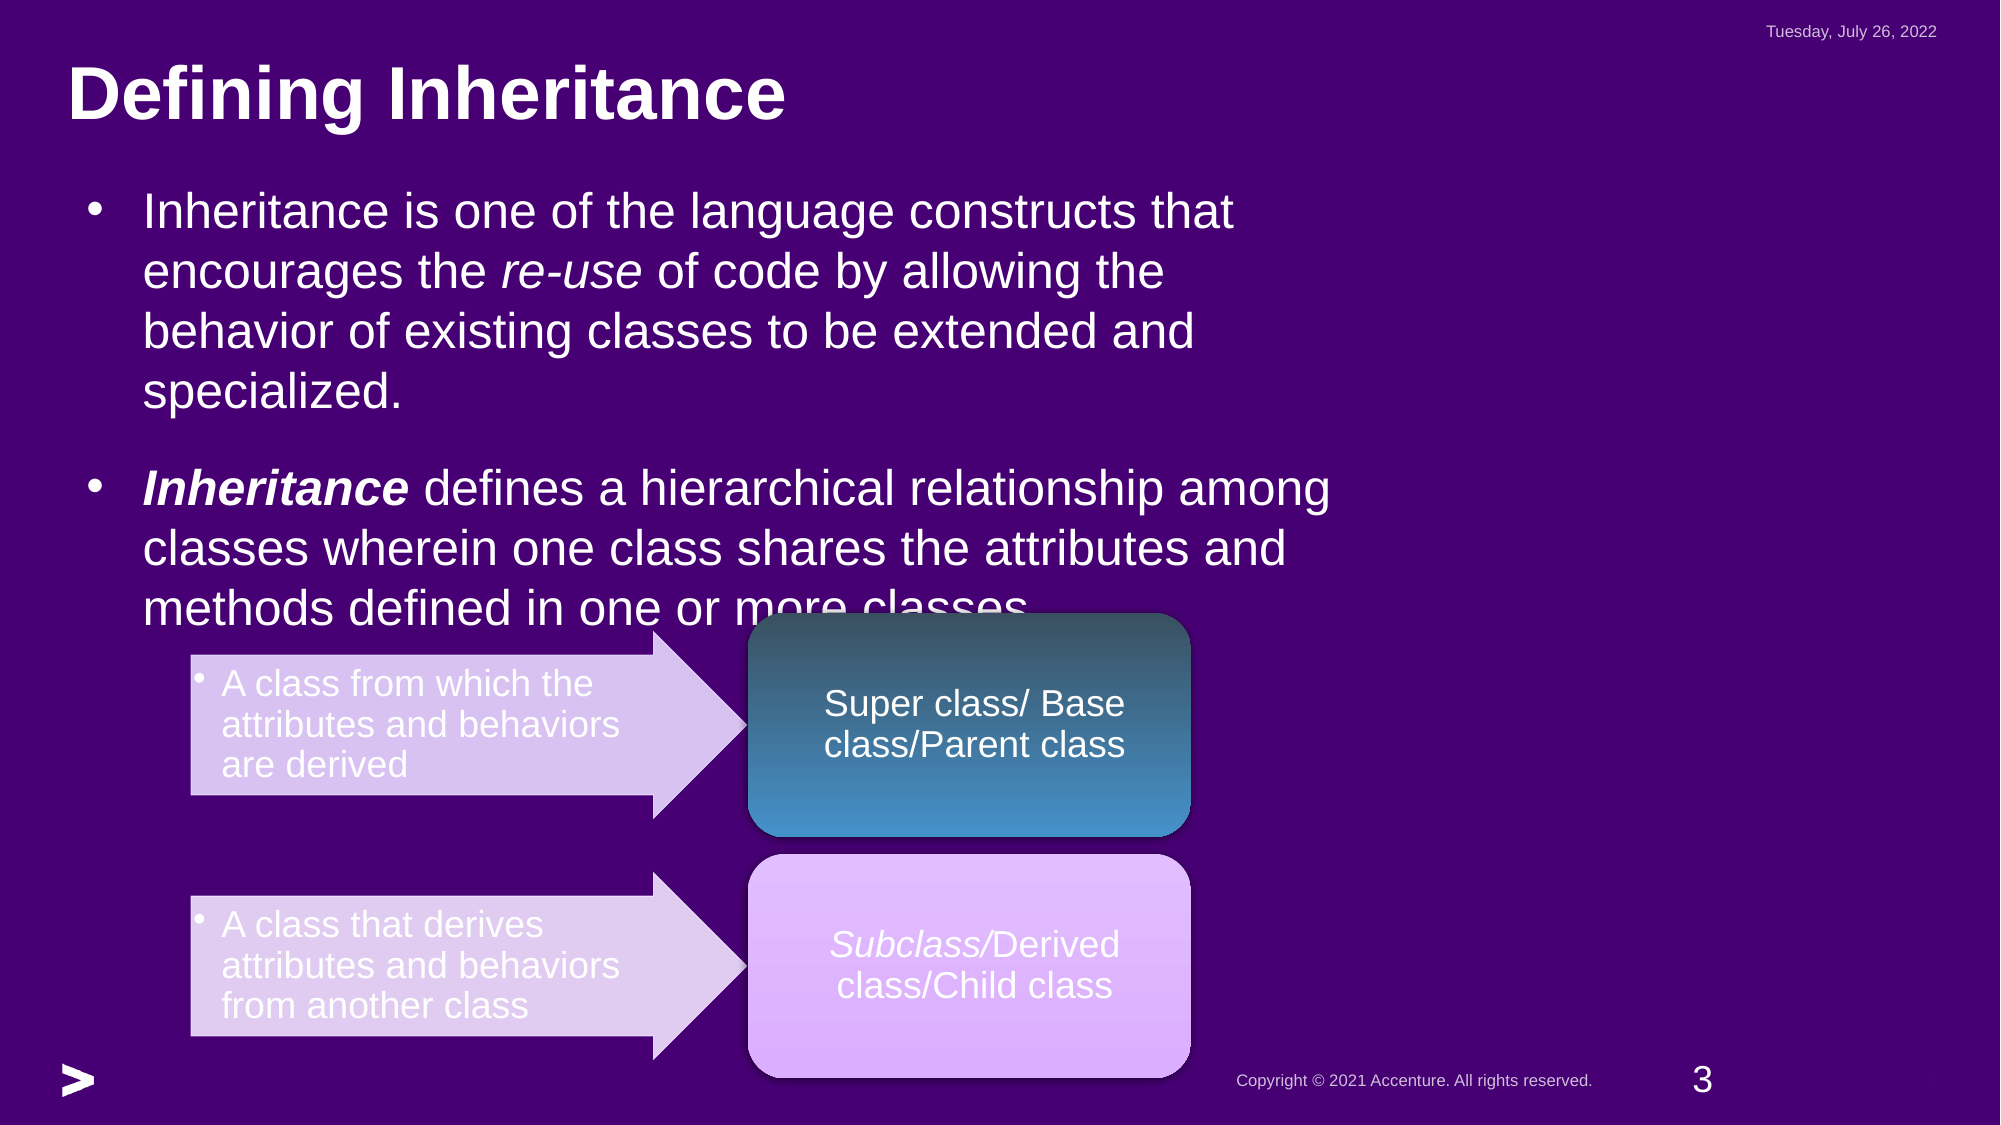

Tuesday, July 26, 2022
Defining Inheritance
Inheritance is one of the language constructs that encourages the re-use of code by allowing the behavior of existing classes to be extended and specialized.
Inheritance defines a hierarchical relationship among classes wherein one class shares the attributes and methods defined in one or more classes.
A class from which the attributes and behaviors are derived
Super class/ Base class/Parent class
A class that derives attributes and behaviors from another class
Subclass/Derived class/Child class
3
3